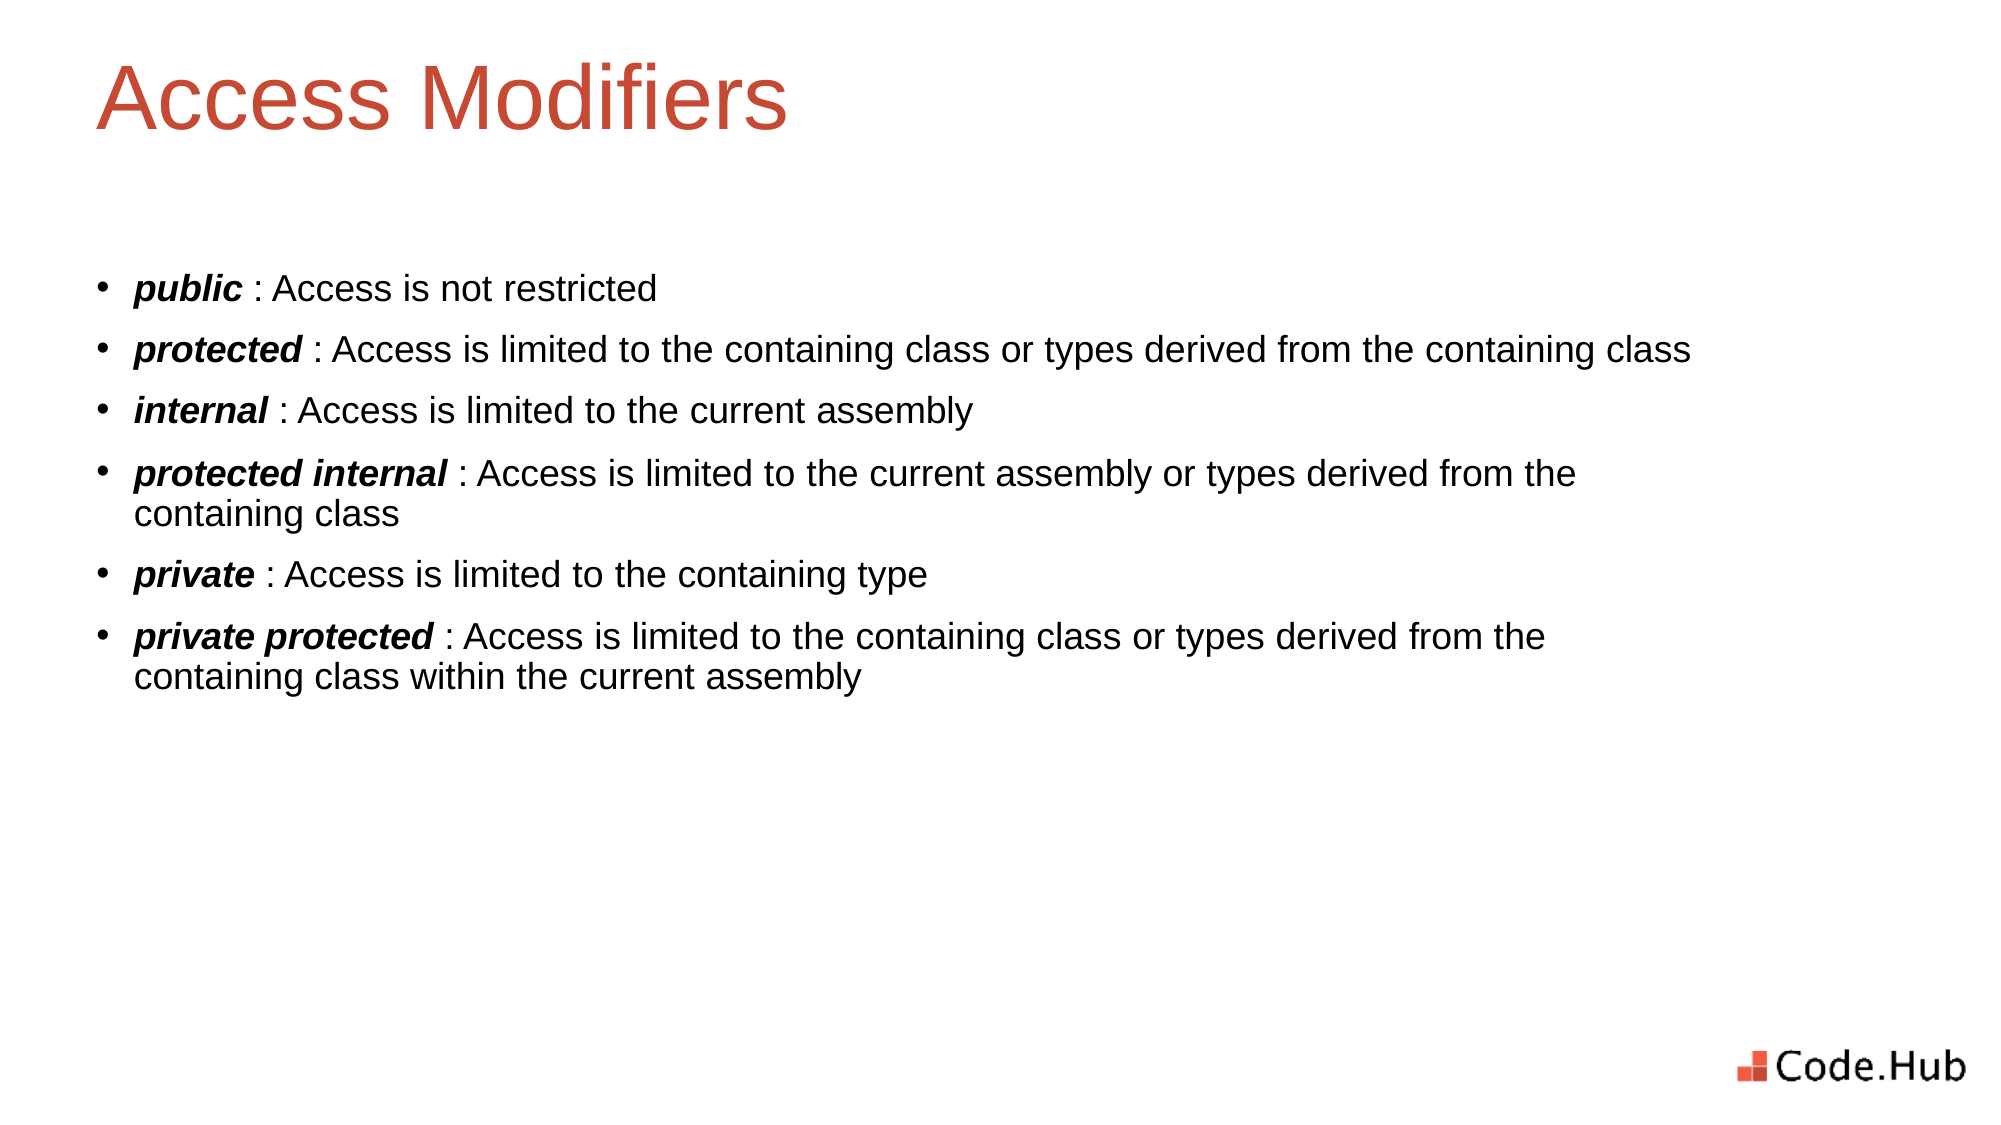

# Access Modifiers
public : Access is not restricted
protected : Access is limited to the containing class or types derived from the containing class
internal : Access is limited to the current assembly
protected internal : Access is limited to the current assembly or types derived from the  containing class
private : Access is limited to the containing type
private protected : Access is limited to the containing class or types derived from the  containing class within the current assembly